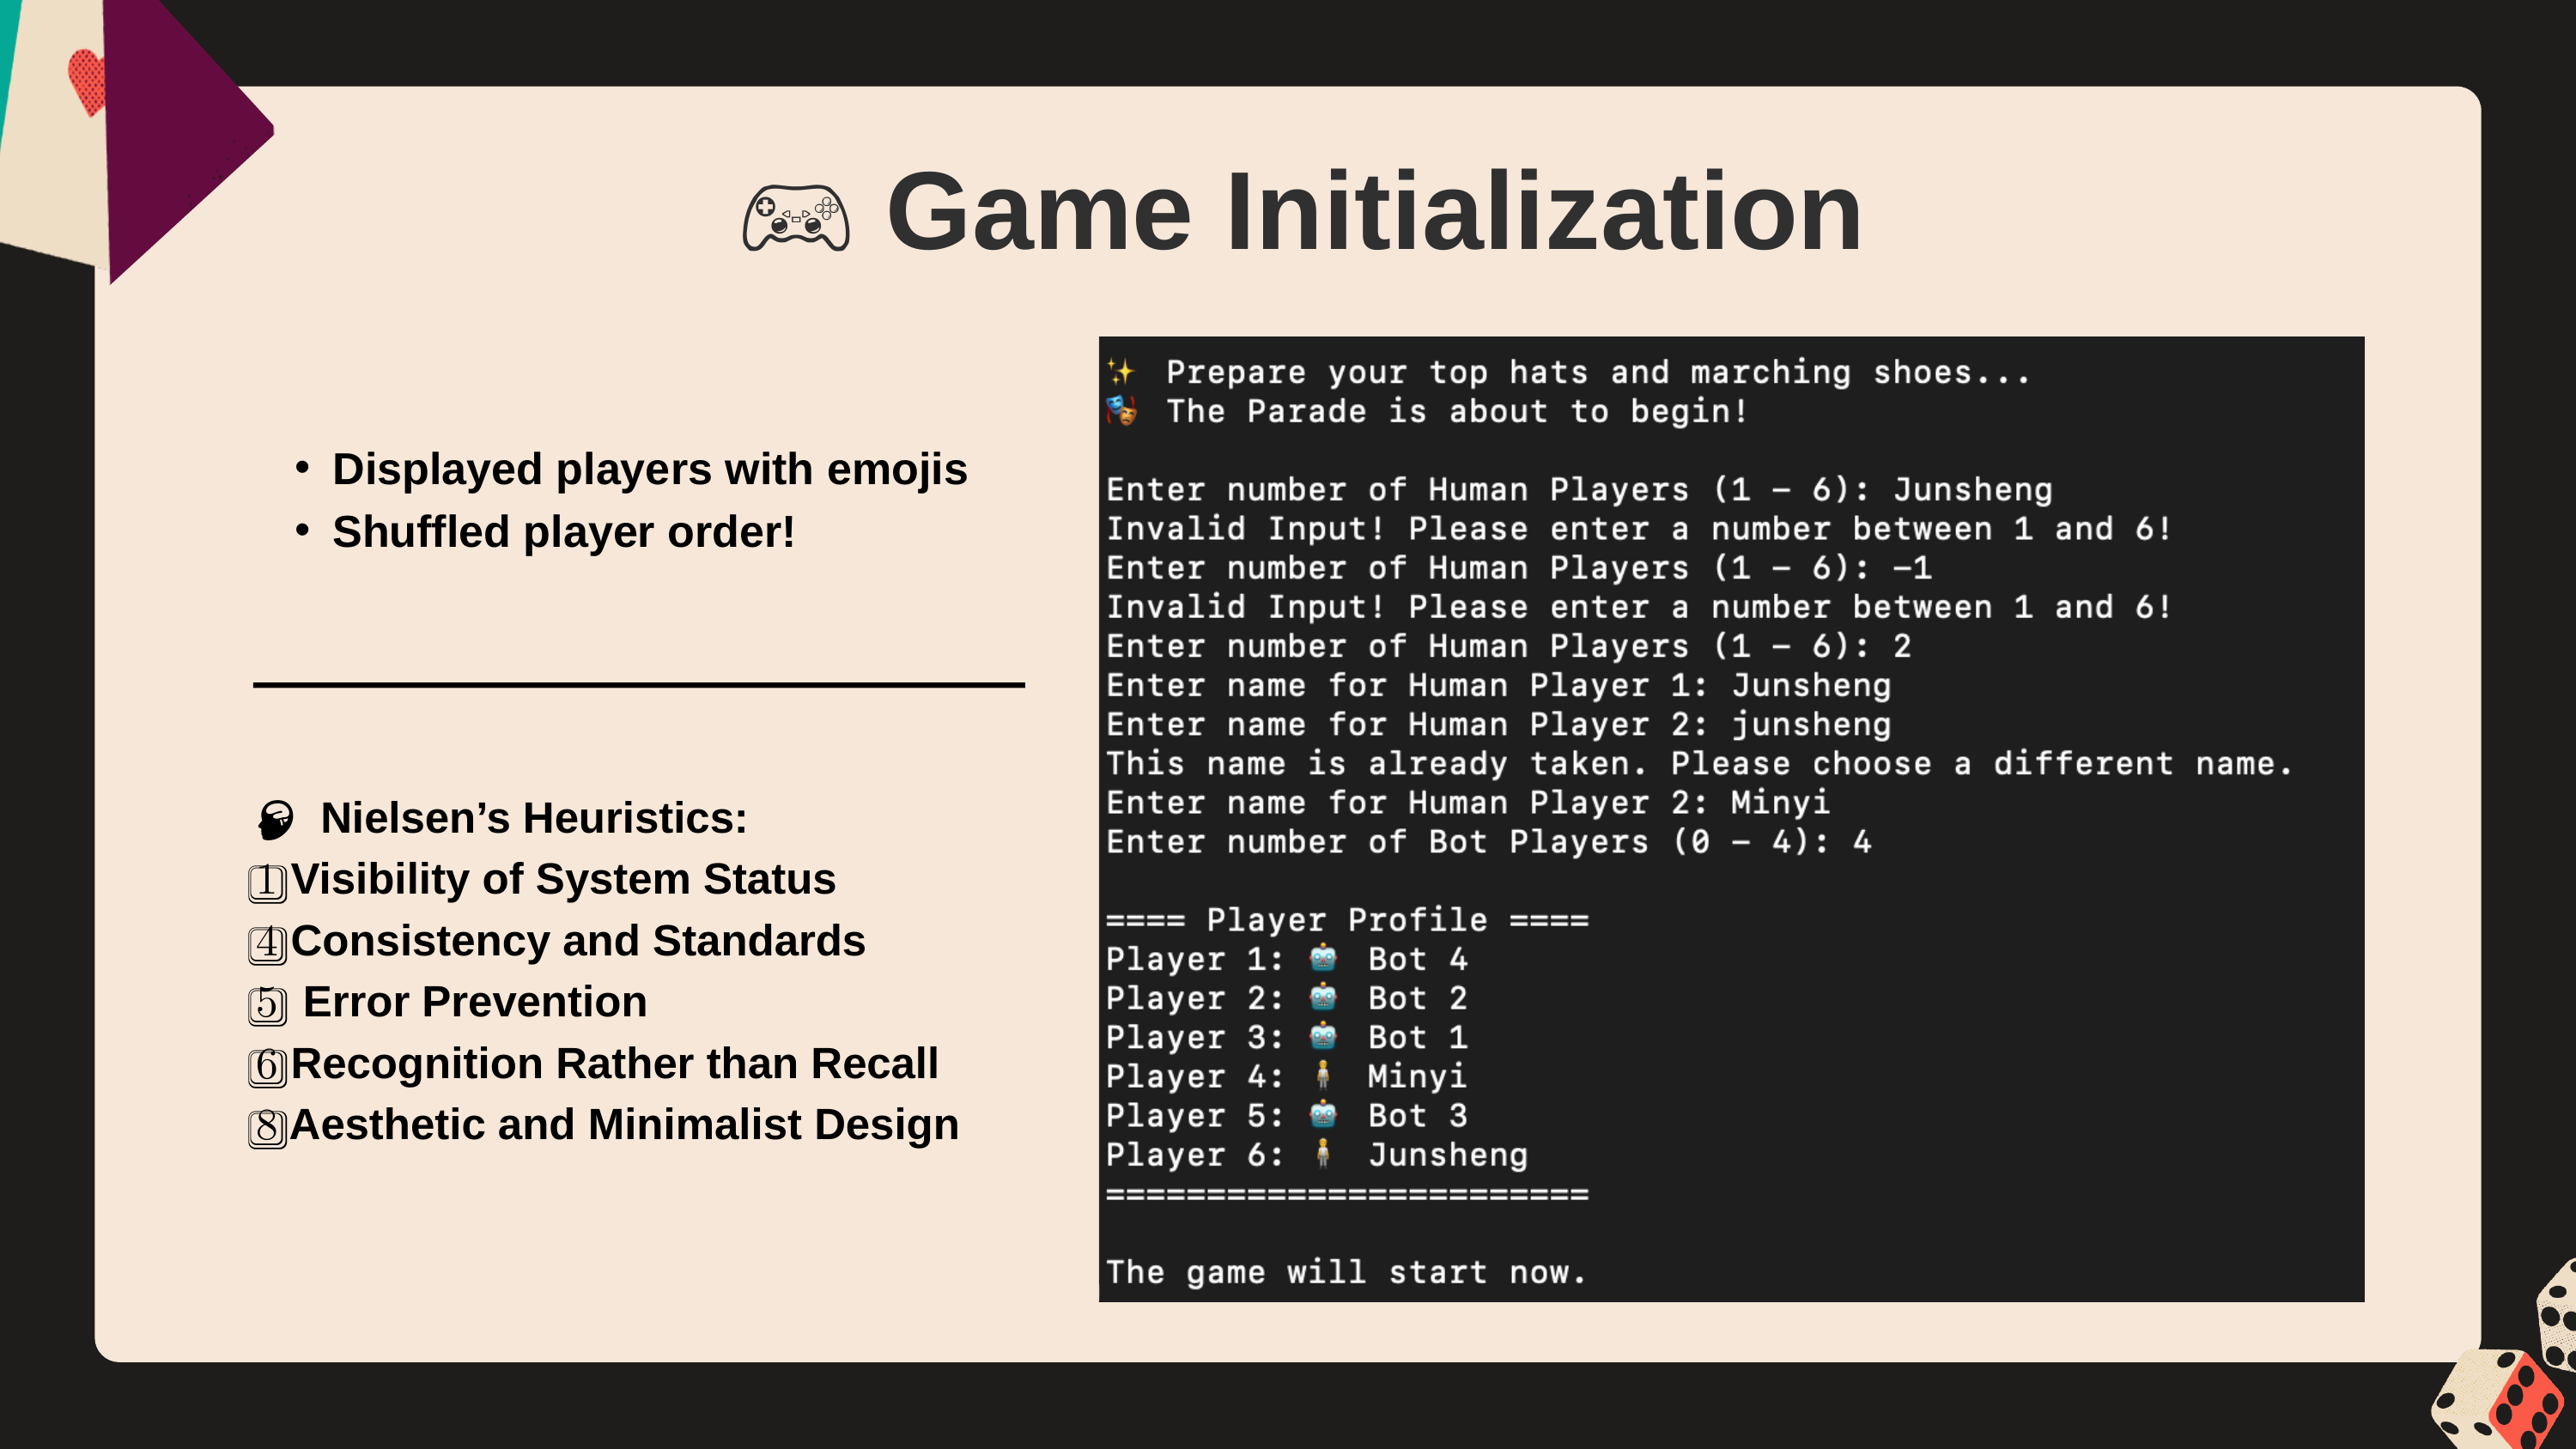

🎮 Game Initialization

Displayed players with emojis
Shuffled player order!

🧠  Nielsen’s Heuristics:
1️⃣ Visibility of System Status
4️⃣ Consistency and Standards
5️⃣  Error Prevention
6️⃣ Recognition Rather than Recall
8️⃣ Aesthetic and Minimalist Design